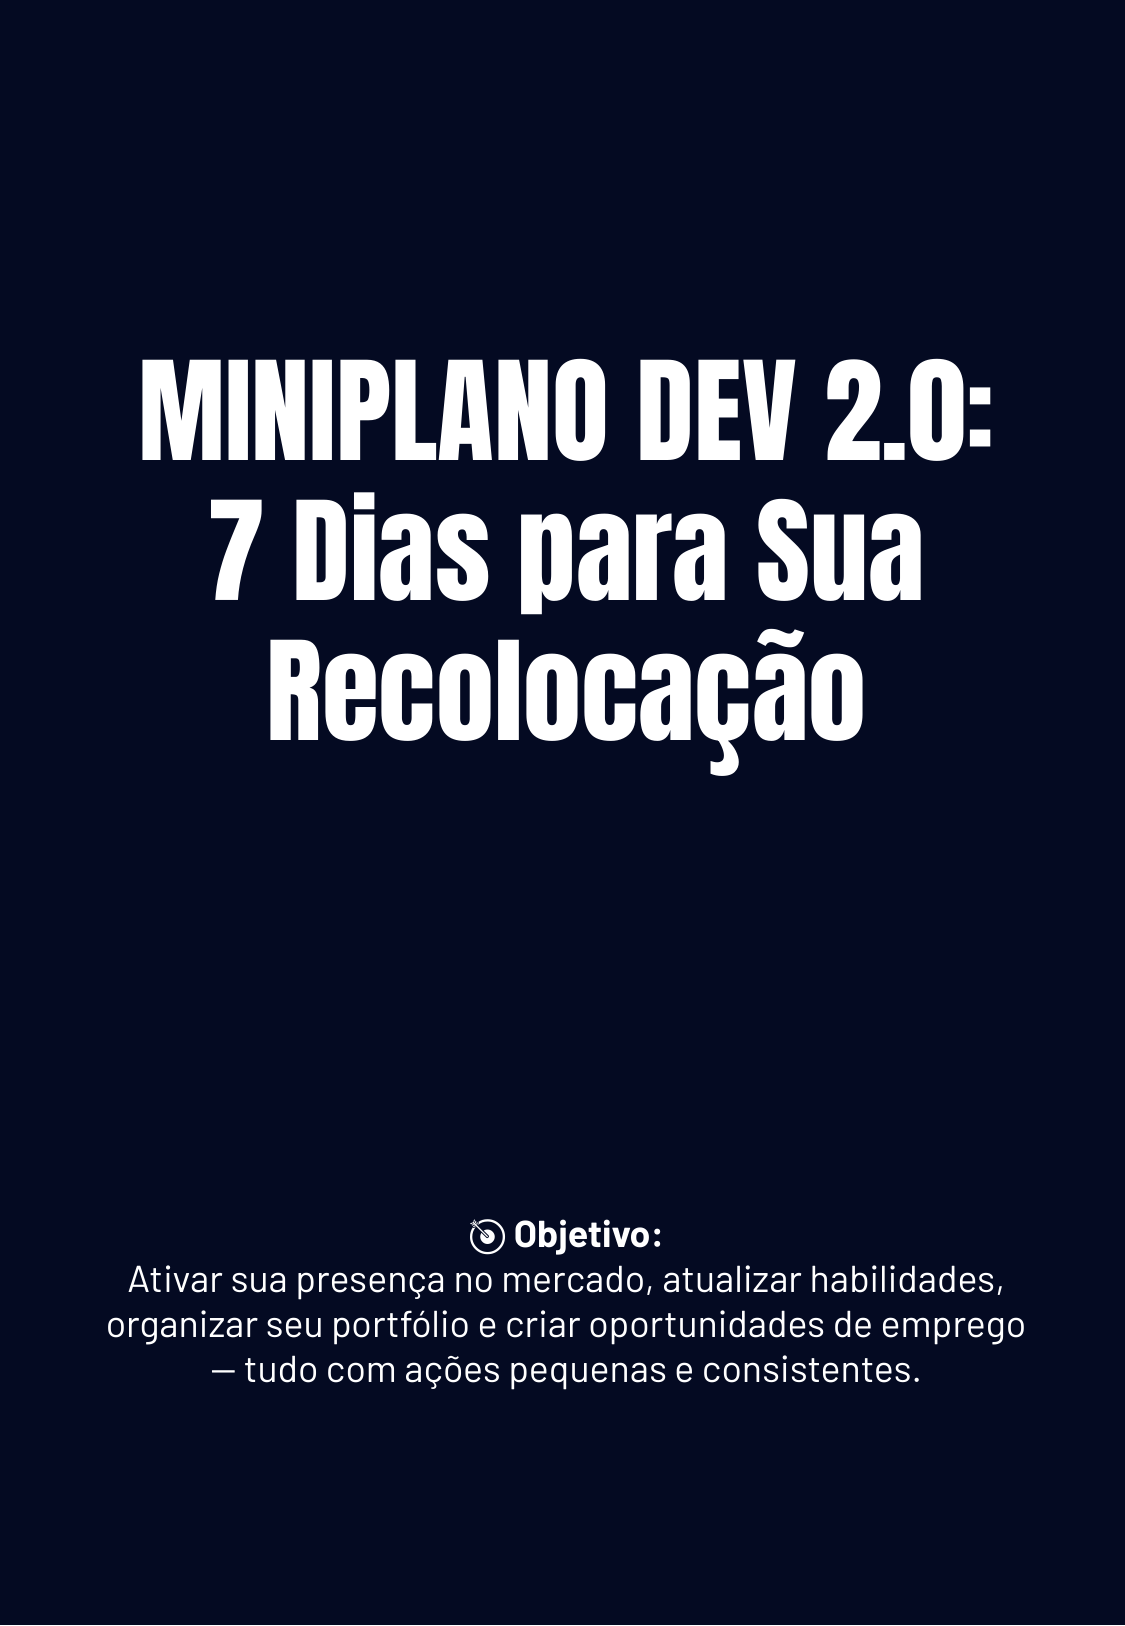

MINIPLANO DEV 2.0: 7 Dias para Sua Recolocação
🎯 Objetivo:
Ativar sua presença no mercado, atualizar habilidades, organizar seu portfólio e criar oportunidades de emprego — tudo com ações pequenas e consistentes.